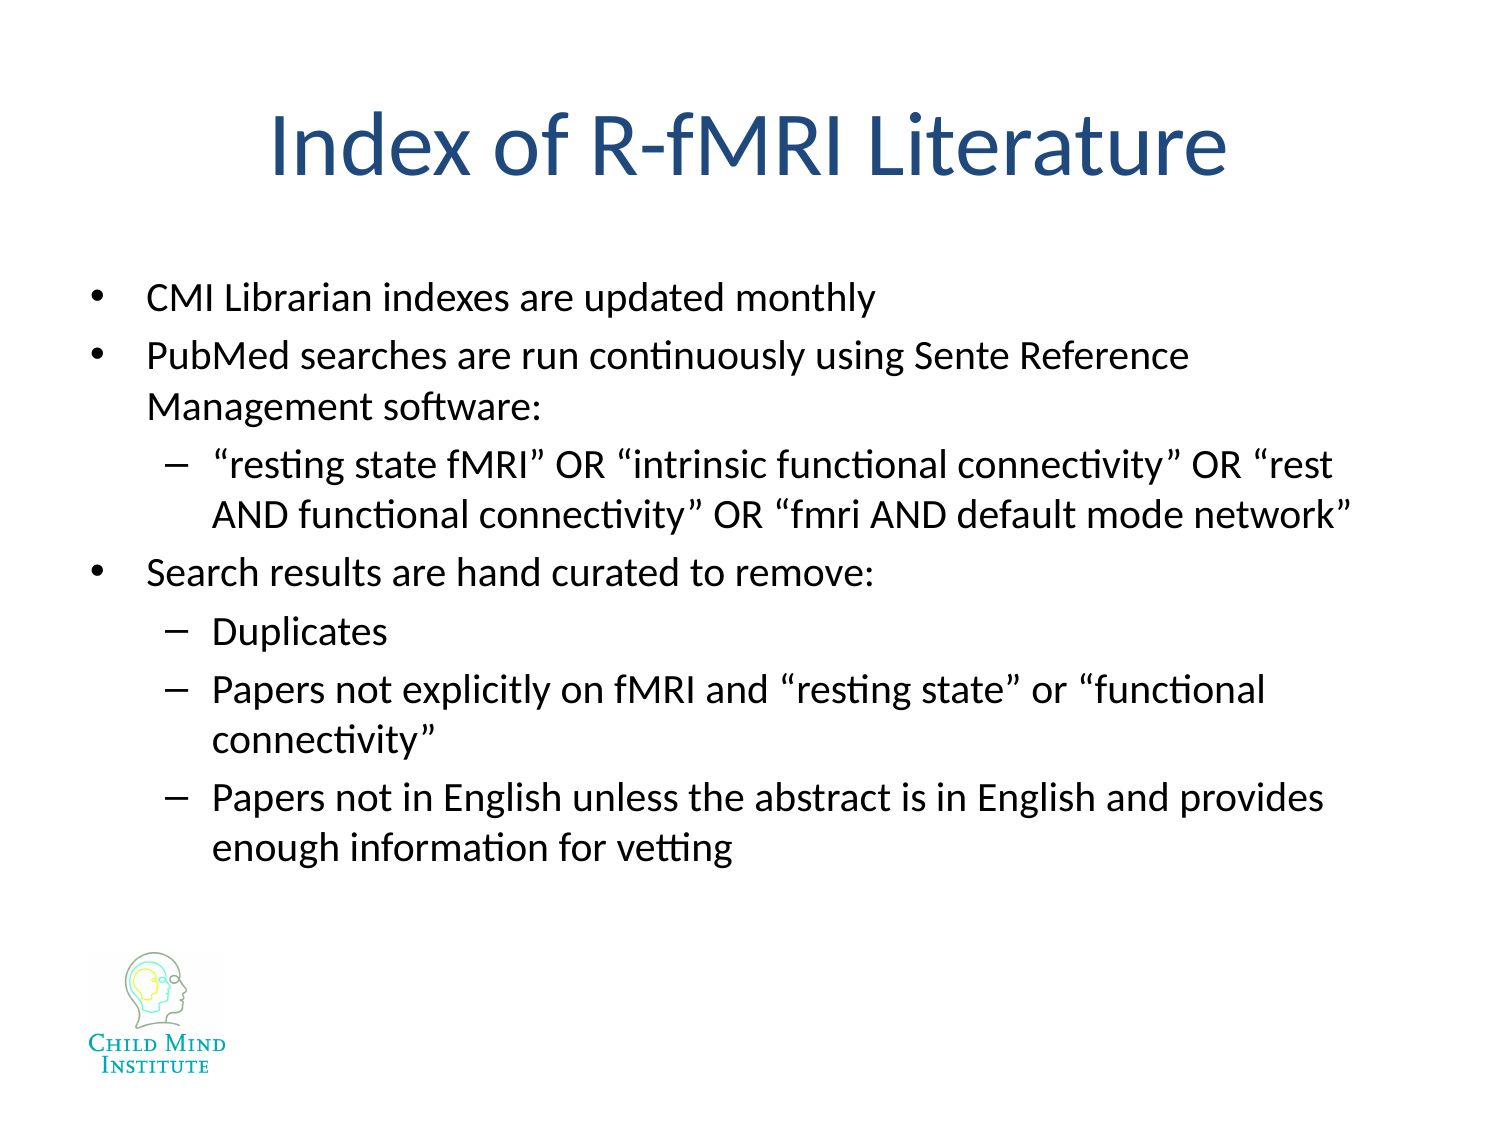

# Index of R-fMRI Literature
CMI Librarian indexes are updated monthly
PubMed searches are run continuously using Sente Reference Management software:
“resting state fMRI” OR “intrinsic functional connectivity” OR “rest AND functional connectivity” OR “fmri AND default mode network”
Search results are hand curated to remove:
Duplicates
Papers not explicitly on fMRI and “resting state” or “functional connectivity”
Papers not in English unless the abstract is in English and provides enough information for vetting